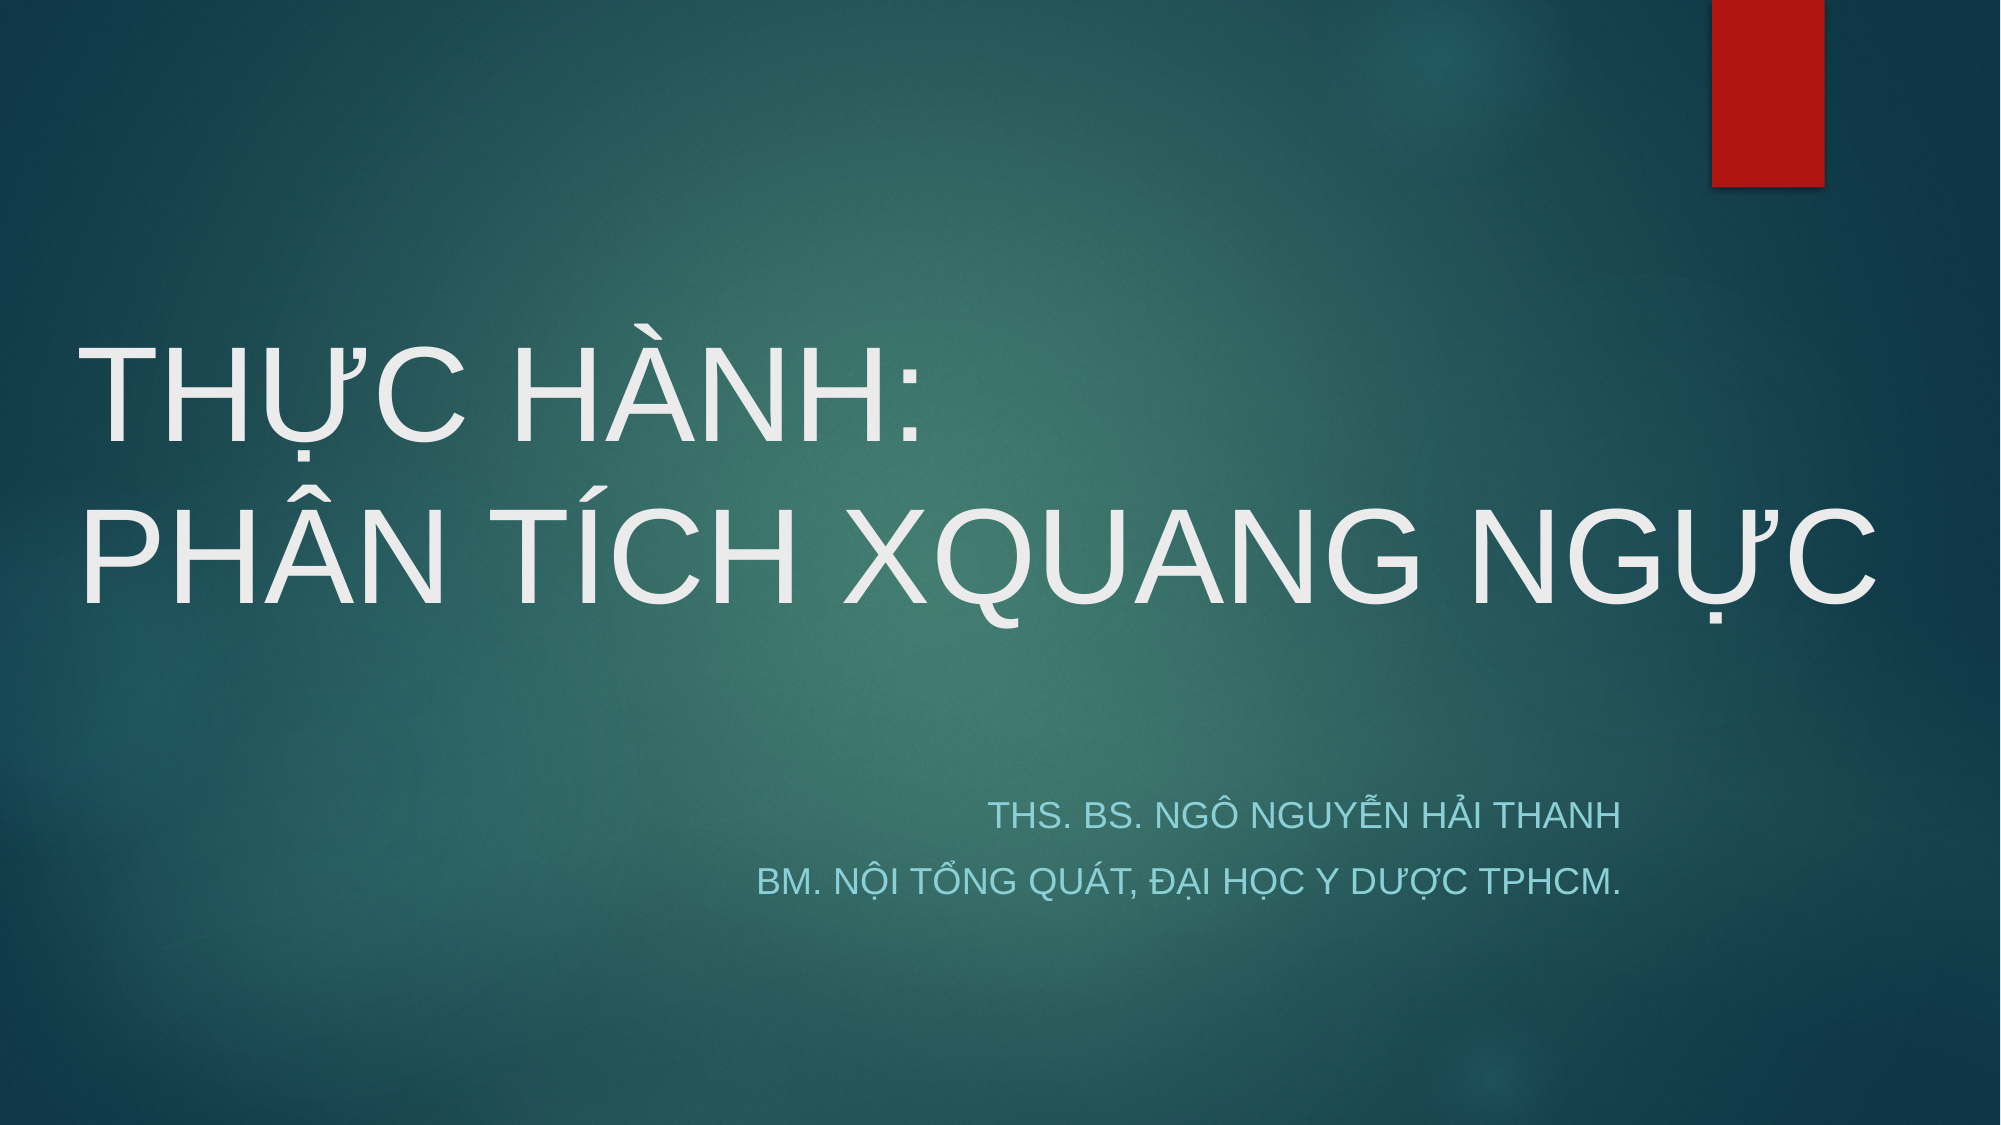

# THỰC HÀNH: PHÂN TÍCH XQUANG NGỰC
THS. BS. NGÔ NGUYỄN HẢI THANH
Bm. Nội Tổng quát, Đại học y dược tphcm.